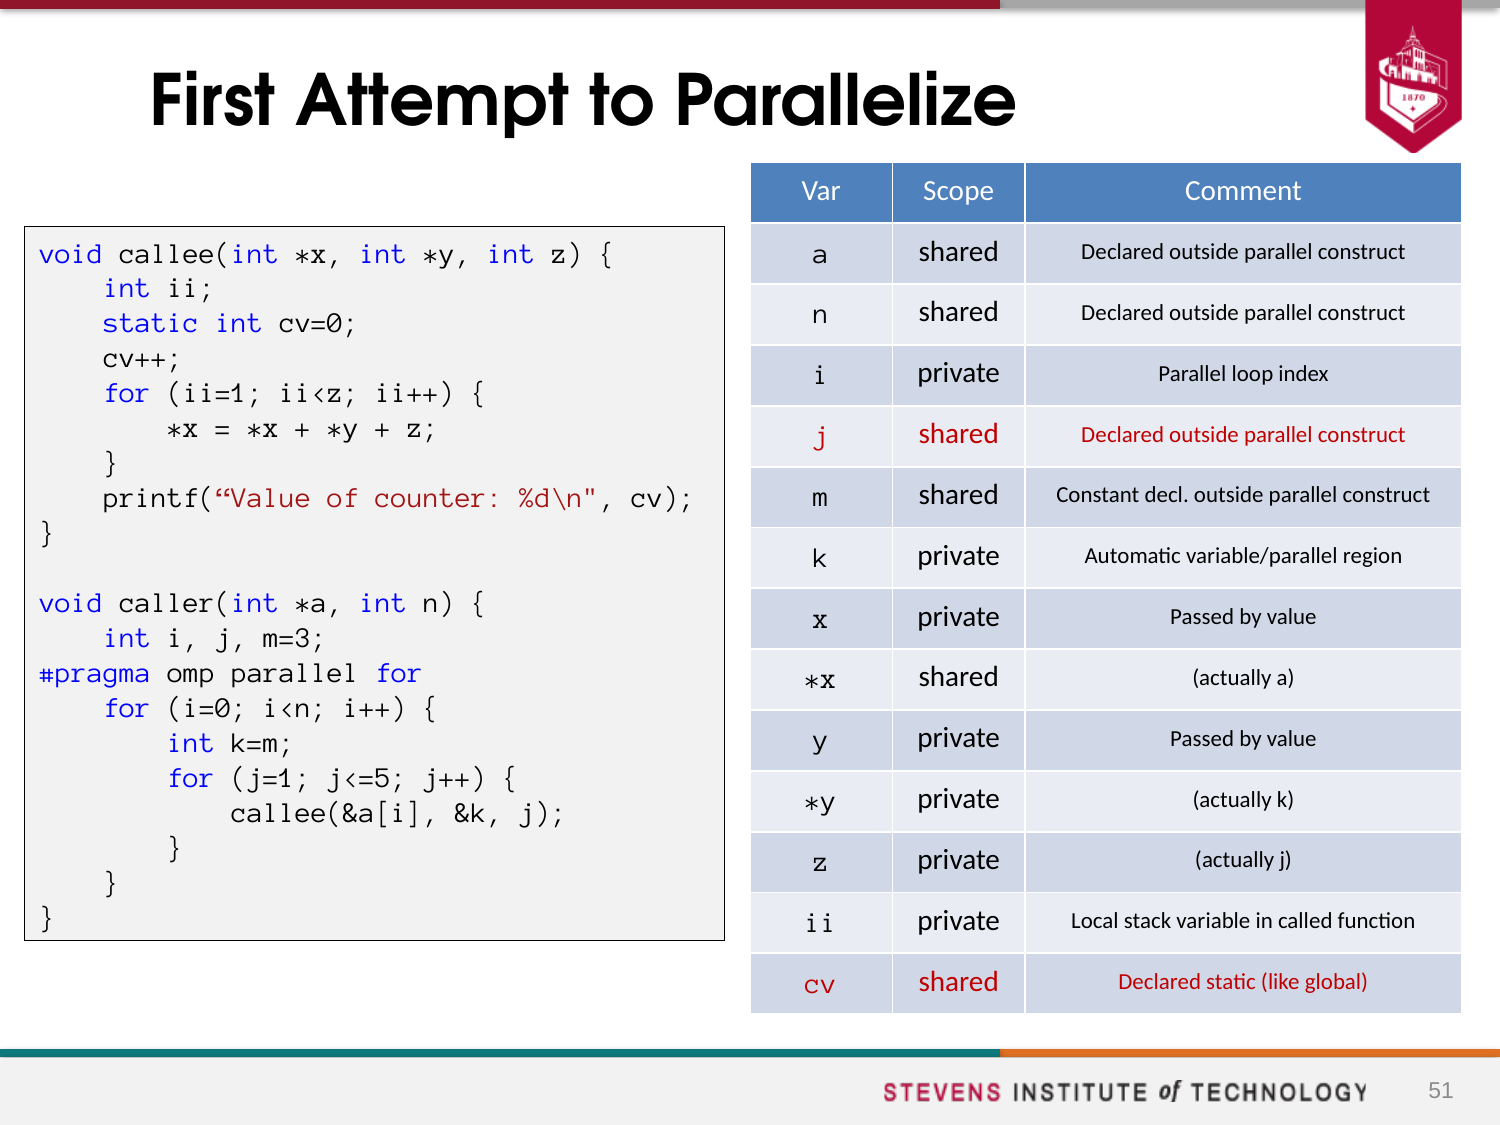

# First Attempt to Parallelize
| Var | Scope | Comment |
| --- | --- | --- |
| a | shared | Declared outside parallel construct |
| n | shared | Declared outside parallel construct |
| i | private | Parallel loop index |
| j | shared | Declared outside parallel construct |
| m | shared | Constant decl. outside parallel construct |
| k | private | Automatic variable/parallel region |
| x | private | Passed by value |
| \*x | shared | (actually a) |
| y | private | Passed by value |
| \*y | private | (actually k) |
| z | private | (actually j) |
| ii | private | Local stack variable in called function |
| cv | shared | Declared static (like global) |
void callee(int *x, int *y, int z) {
    int ii;
    static int cv=0;
    cv++;
    for (ii=1; ii<z; ii++) {
        *x = *x + *y + z;
    }
    printf(“Value of counter: %d\n", cv);
}

void caller(int *a, int n) {
    int i, j, m=3;
#pragma omp parallel for
    for (i=0; i<n; i++) {
        int k=m;
        for (j=1; j<=5; j++) {
            callee(&a[i], &k, j);
        }
    }
}
51